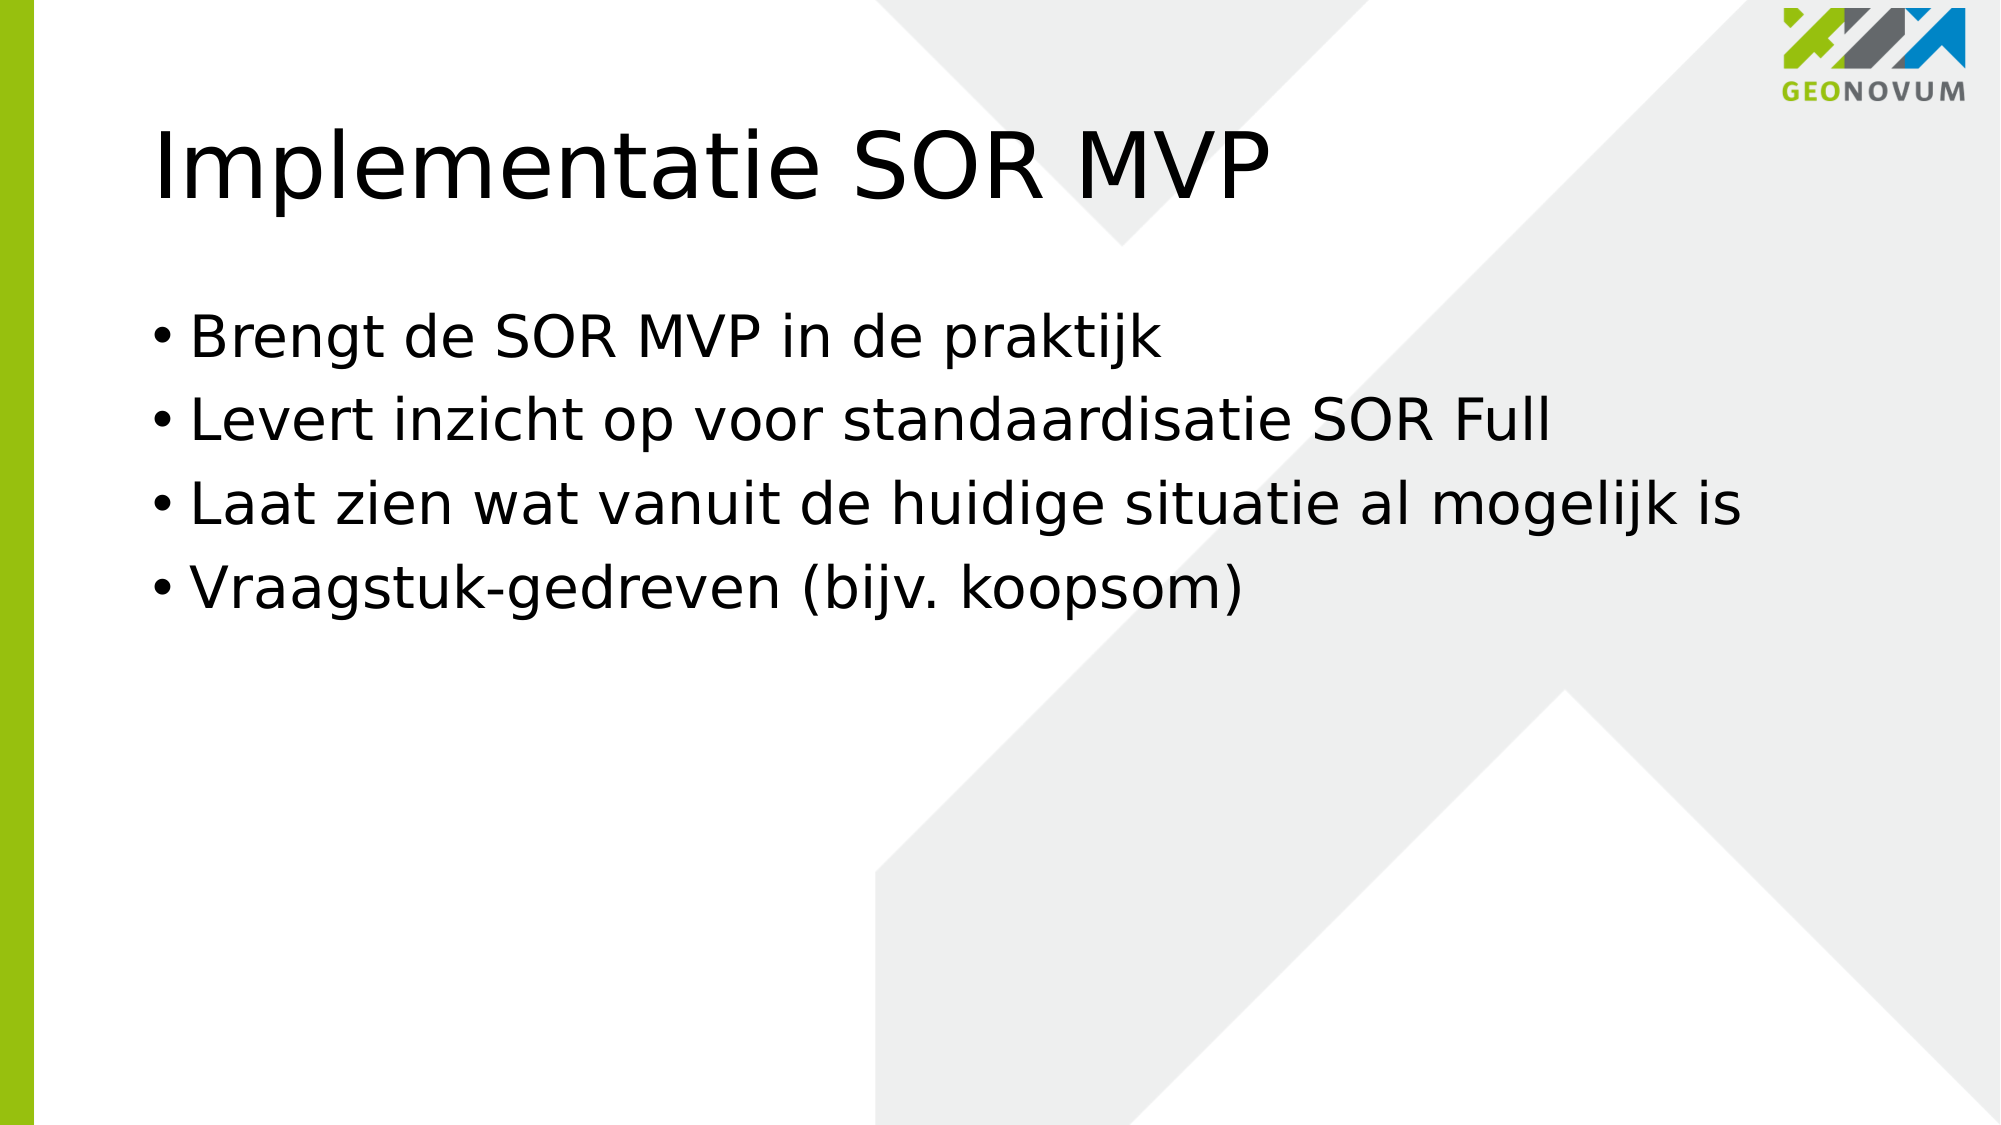

# Implementatie SOR MVP
Brengt de SOR MVP in de praktijk
Levert inzicht op voor standaardisatie SOR Full
Laat zien wat vanuit de huidige situatie al mogelijk is
Vraagstuk-gedreven (bijv. koopsom)